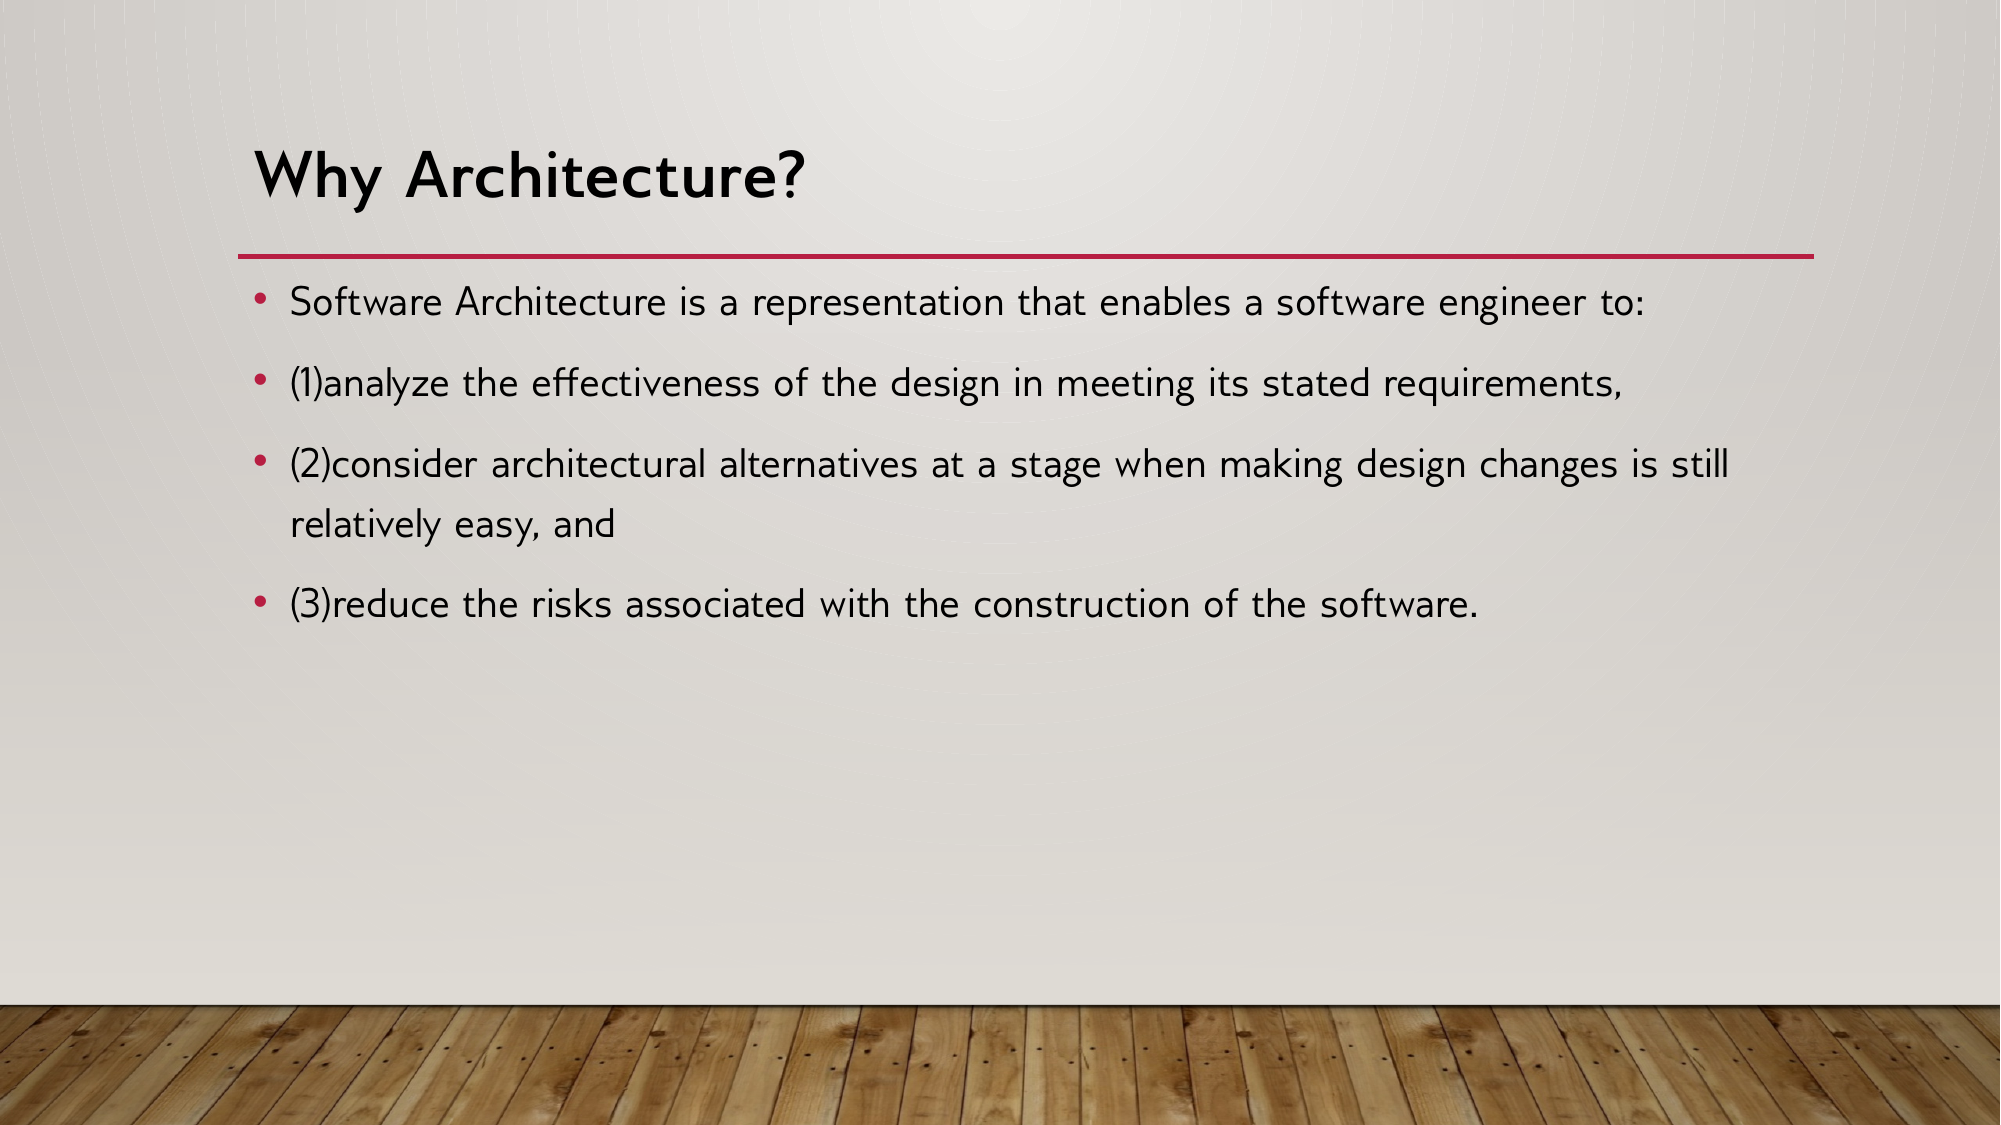

# Why Architecture?
Software Architecture is a representation that enables a software engineer to:
(1)analyze the effectiveness of the design in meeting its stated requirements,
(2)consider architectural alternatives at a stage when making design changes is still relatively easy, and
(3)reduce the risks associated with the construction of the software.